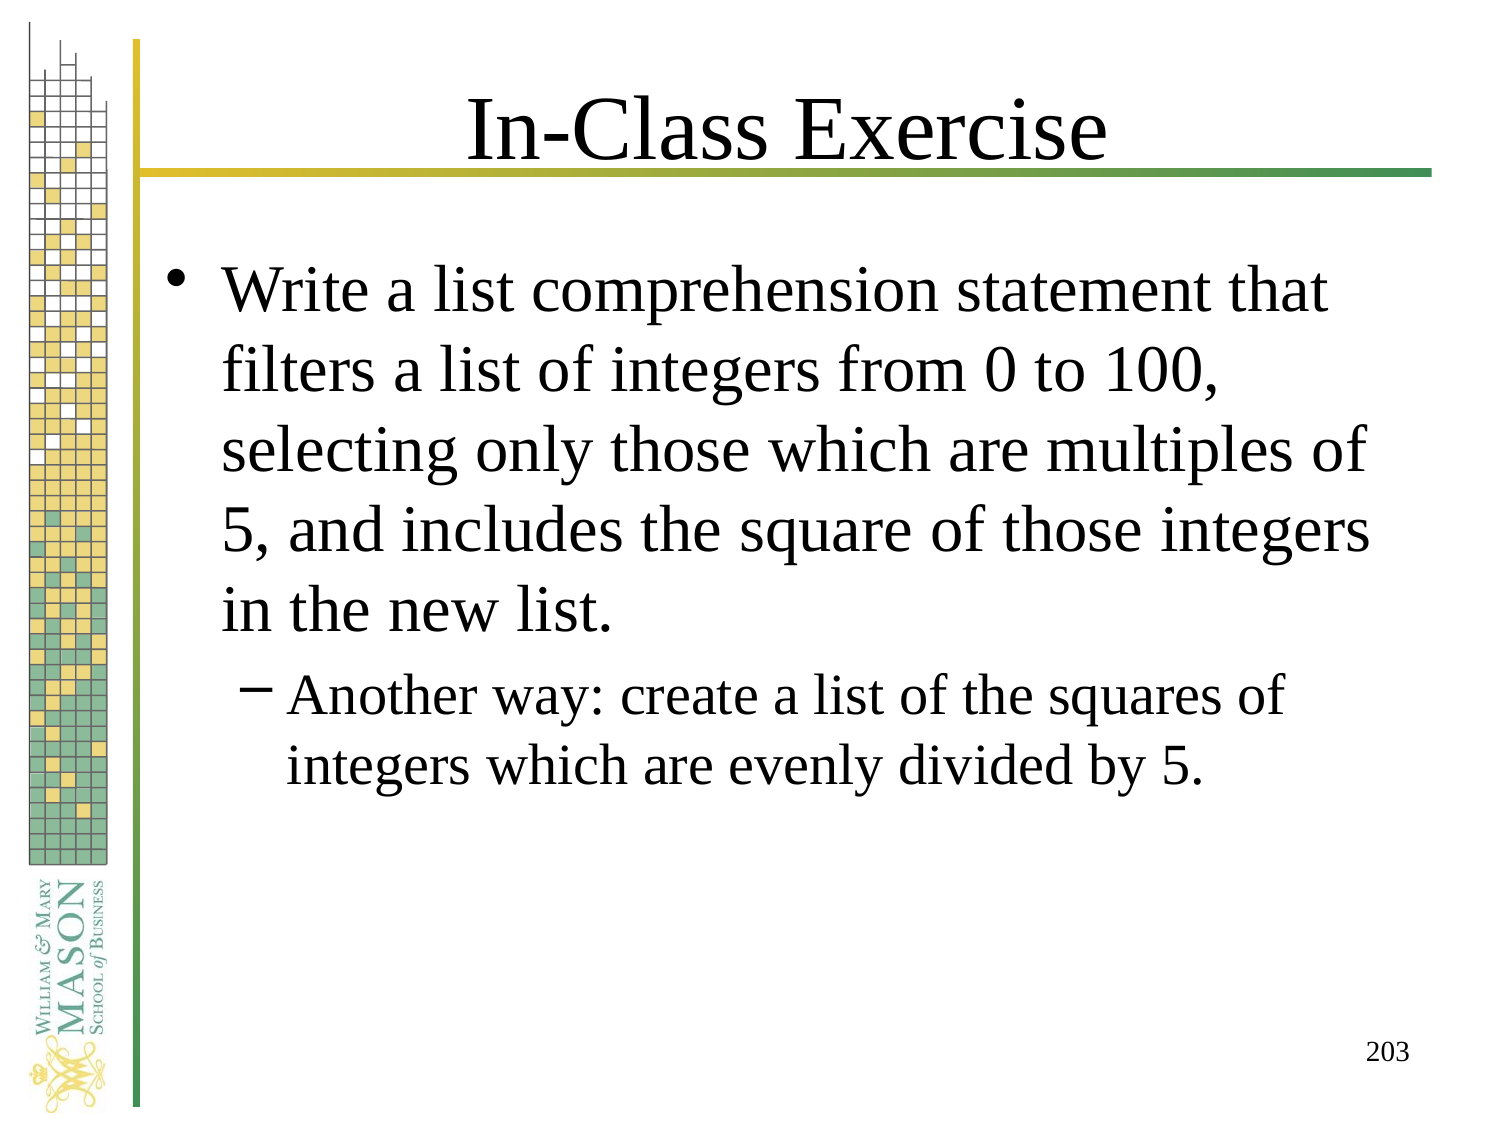

# In-Class Exercise
Write a list comprehension statement that filters a list of integers from 0 to 100, selecting only those which are multiples of 5, and includes the square of those integers in the new list.
Another way: create a list of the squares of integers which are evenly divided by 5.
203